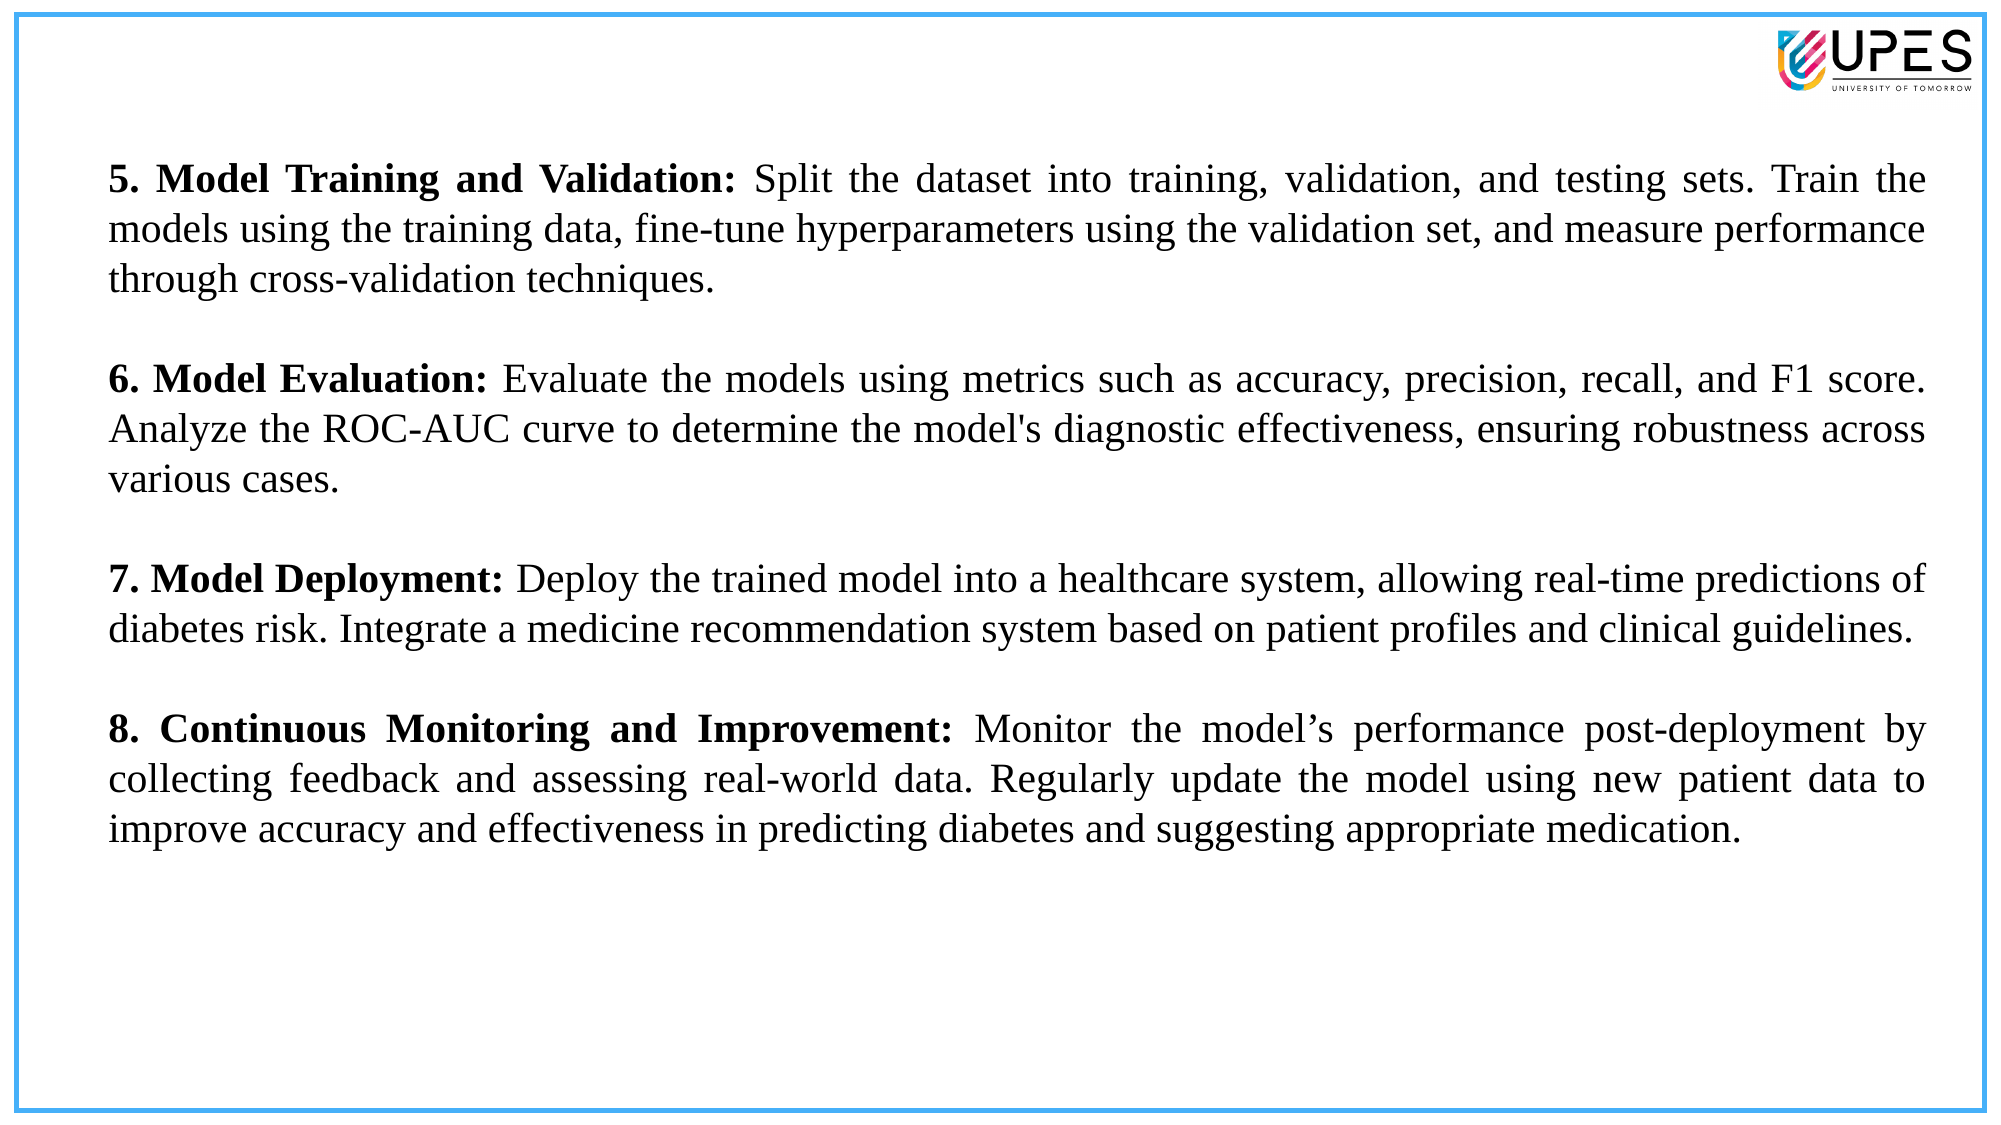

5. Model Training and Validation: Split the dataset into training, validation, and testing sets. Train the models using the training data, fine-tune hyperparameters using the validation set, and measure performance through cross-validation techniques.

6. Model Evaluation: Evaluate the models using metrics such as accuracy, precision, recall, and F1 score. Analyze the ROC-AUC curve to determine the model's diagnostic effectiveness, ensuring robustness across various cases.

7. Model Deployment: Deploy the trained model into a healthcare system, allowing real-time predictions of diabetes risk. Integrate a medicine recommendation system based on patient profiles and clinical guidelines.

8. Continuous Monitoring and Improvement: Monitor the model’s performance post-deployment by collecting feedback and assessing real-world data. Regularly update the model using new patient data to improve accuracy and effectiveness in predicting diabetes and suggesting appropriate medication.